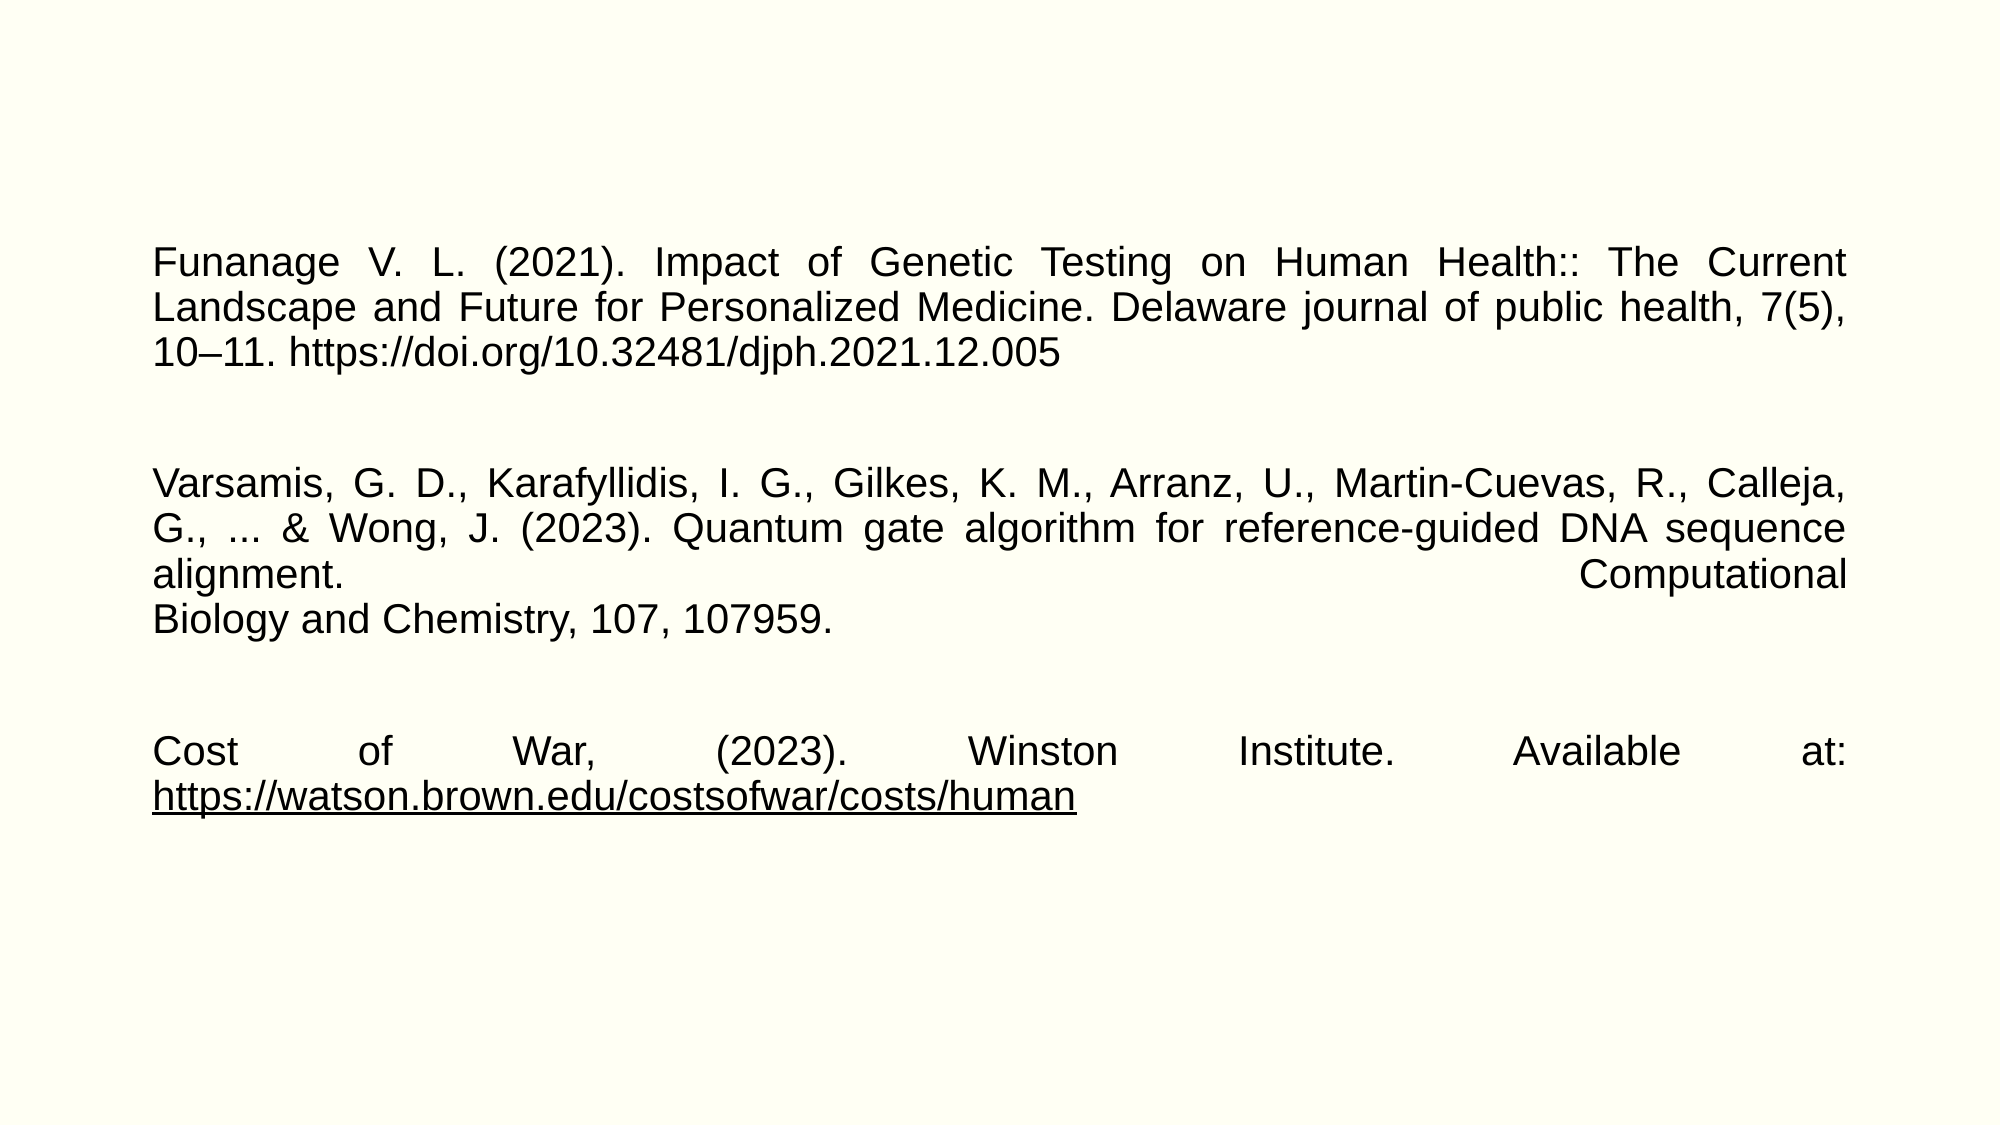

Funanage V. L. (2021). Impact of Genetic Testing on Human Health:: The Current Landscape and Future for Personalized Medicine. Delaware journal of public health, 7(5), 10–11. https://doi.org/10.32481/djph.2021.12.005

Varsamis, G. D., Karafyllidis, I. G., Gilkes, K. M., Arranz, U., Martin-Cuevas, R., Calleja, G., ... & Wong, J. (2023). Quantum gate algorithm for reference-guided DNA sequence alignment. Computational
Biology and Chemistry, 107, 107959.

Cost of War, (2023). Winston Institute. Available at: https://watson.brown.edu/costsofwar/costs/human